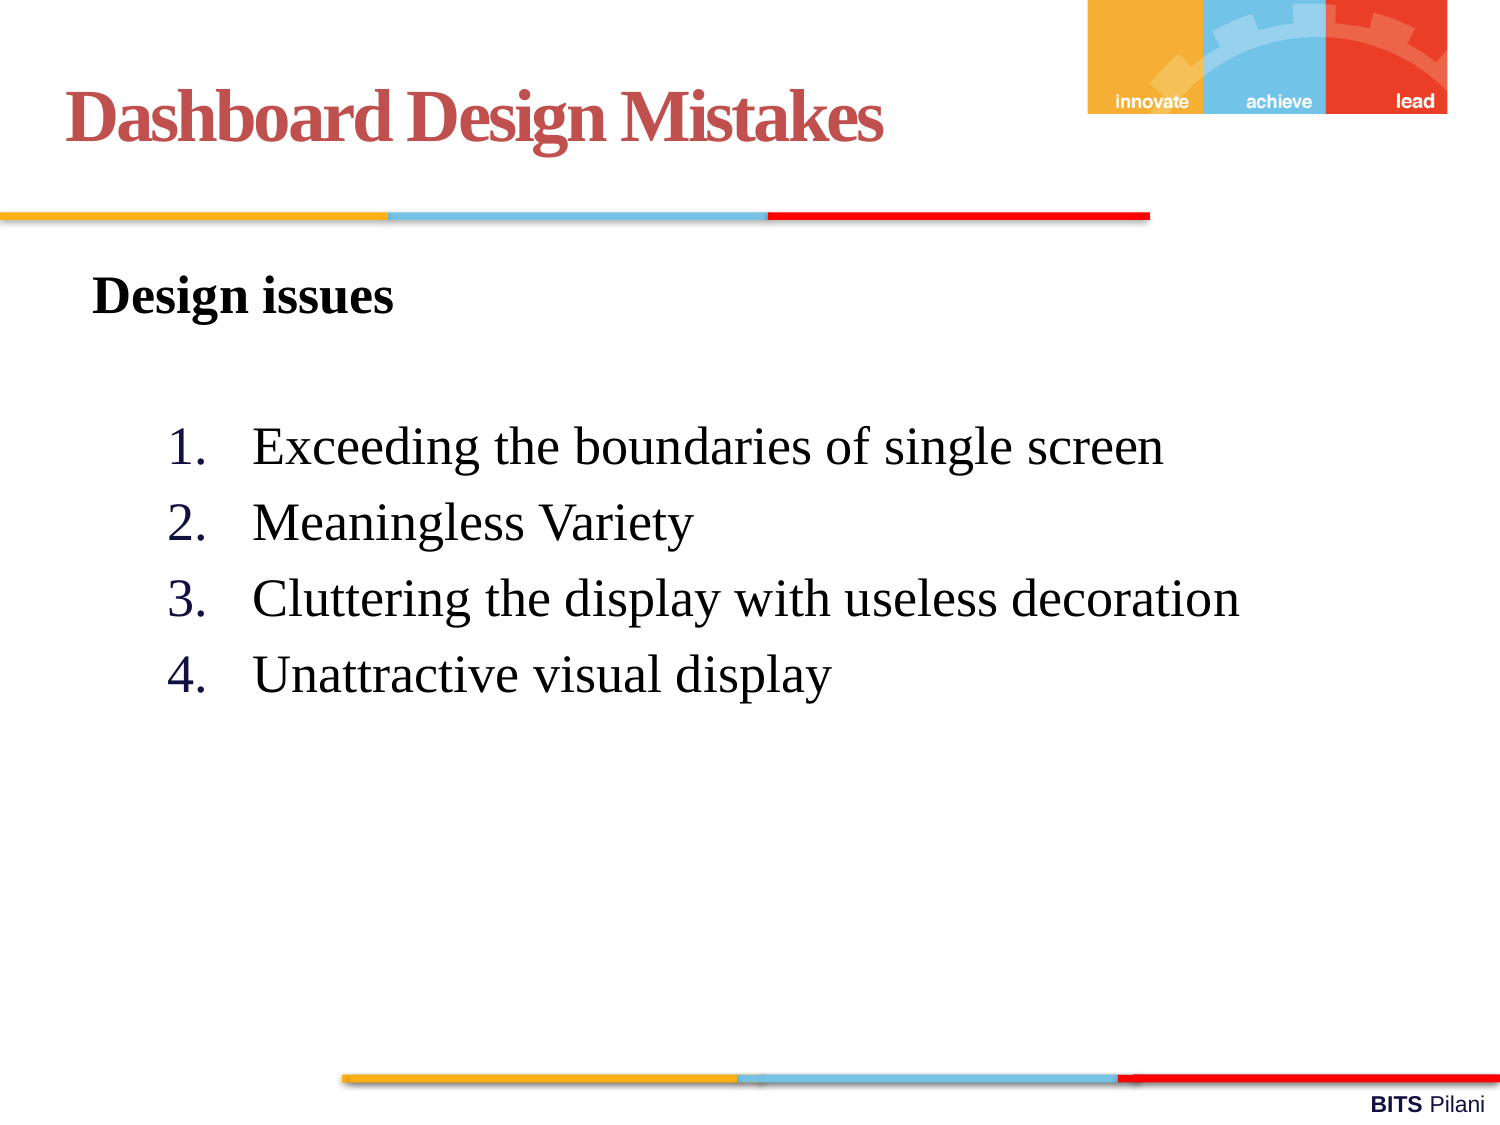

Dashboard Design Mistakes
Design issues

Exceeding the boundaries of single screen
Meaningless Variety
Cluttering the display with useless decoration
Unattractive visual display